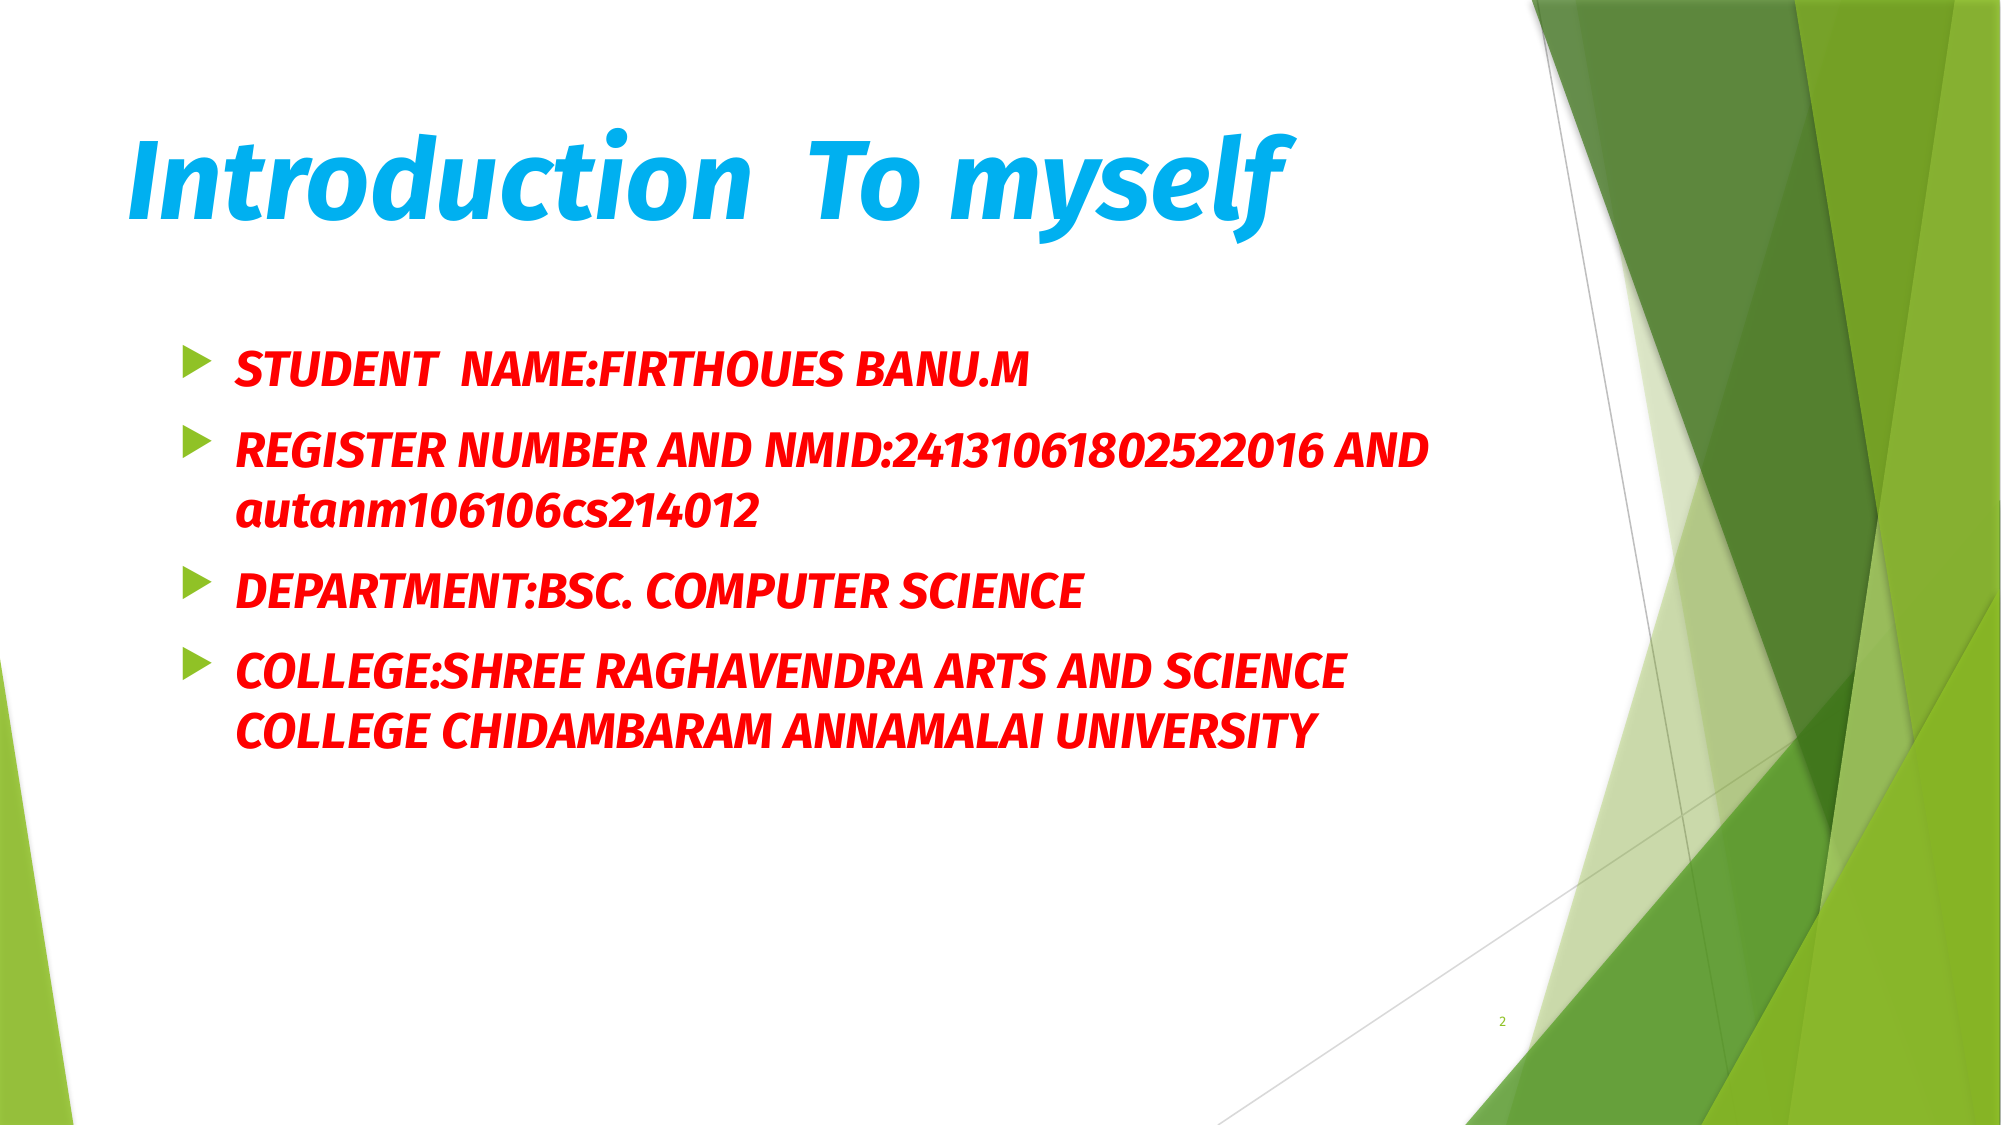

# Introduction  To myself
STUDENT  NAME:FIRTHOUES BANU.M
REGISTER NUMBER AND NMID:24131061802522016 AND autanm106106cs214012
DEPARTMENT:BSC. COMPUTER SCIENCE
COLLEGE:SHREE RAGHAVENDRA ARTS AND SCIENCE COLLEGE CHIDAMBARAM ANNAMALAI UNIVERSITY

2